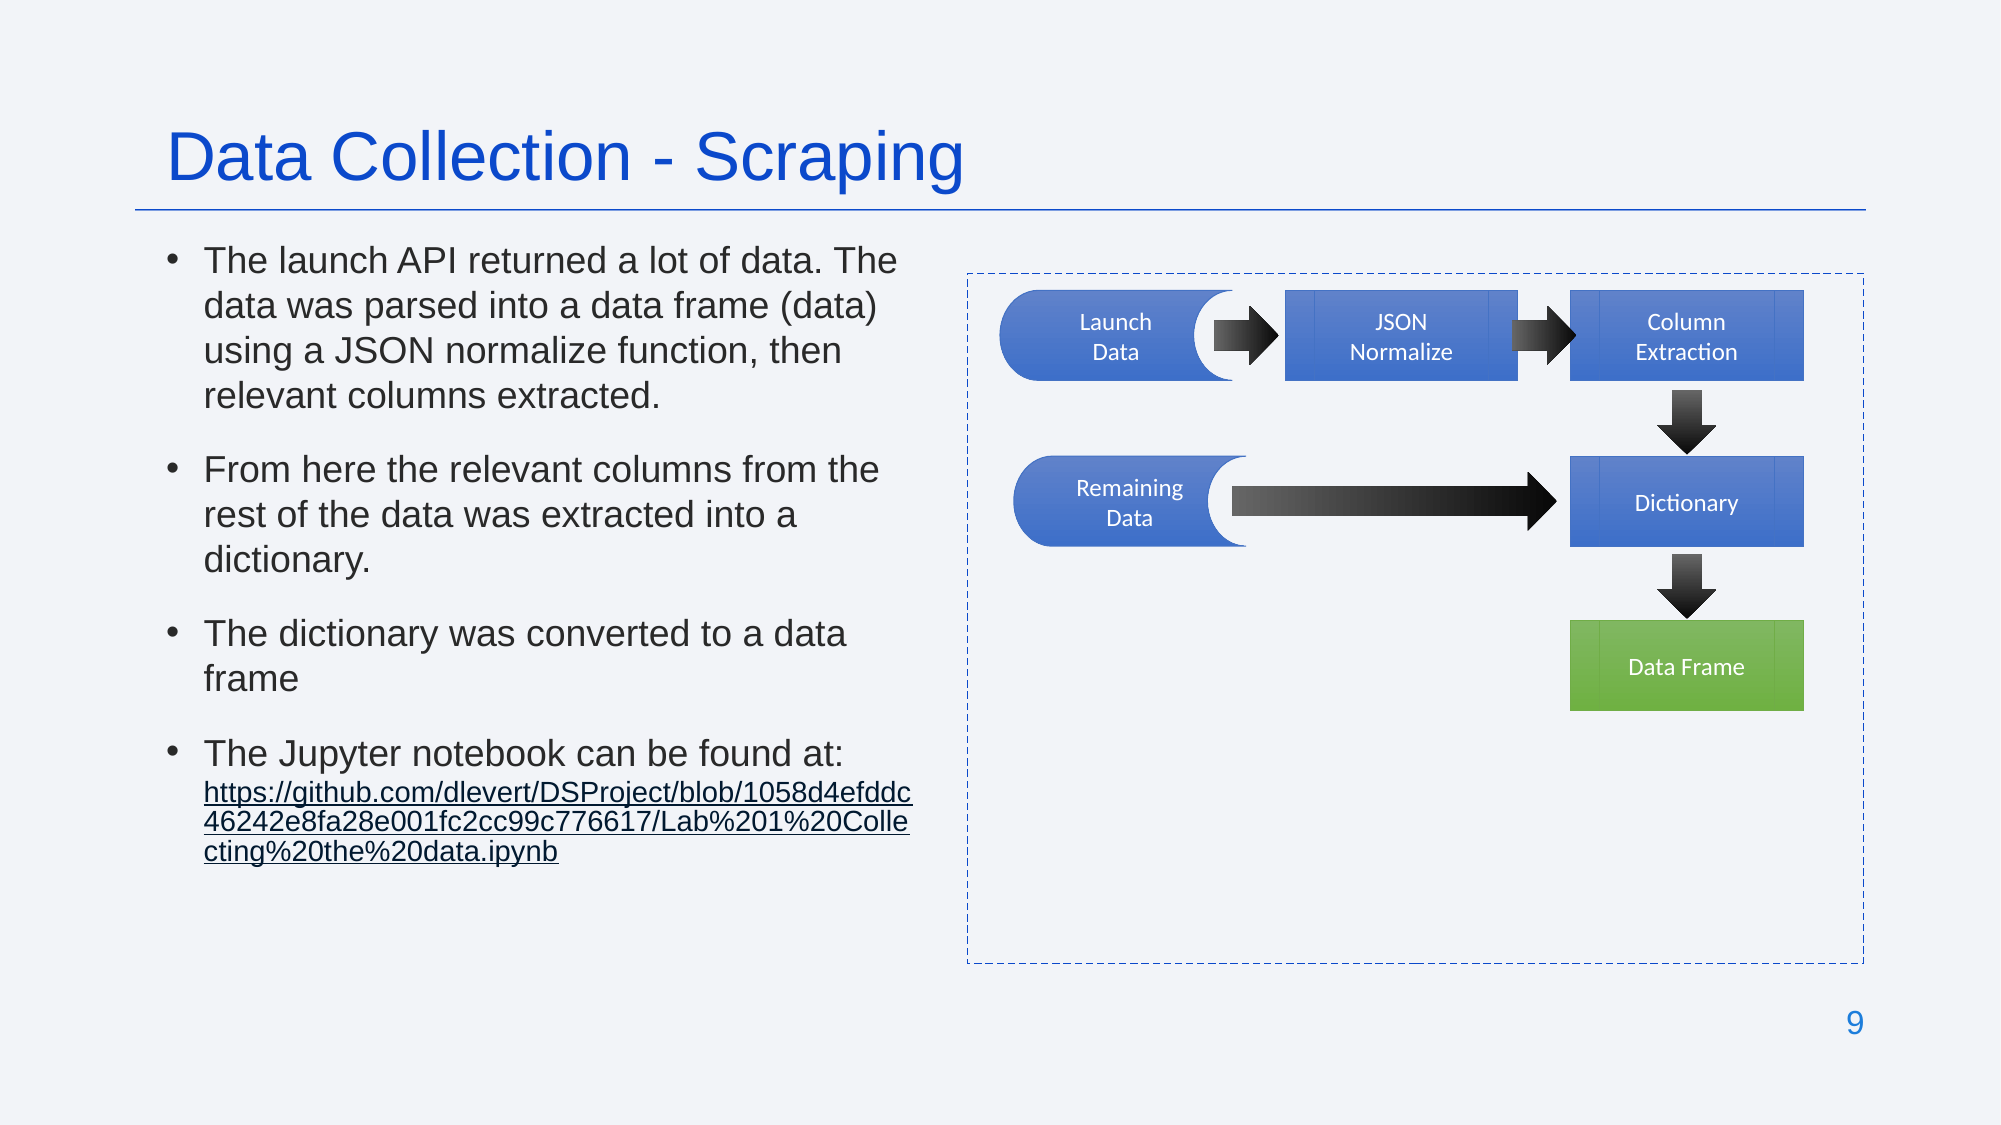

Data Collection - Scraping
The launch API returned a lot of data. The data was parsed into a data frame (data) using a JSON normalize function, then relevant columns extracted.
From here the relevant columns from the rest of the data was extracted into a dictionary.
The dictionary was converted to a data frame
The Jupyter notebook can be found at: https://github.com/dlevert/DSProject/blob/1058d4efddc46242e8fa28e001fc2cc99c776617/Lab%201%20Collecting%20the%20data.ipynb
   a
Launch Data
JSON Normalize
Column Extraction

Remaining Data
Dictionary

Data Frame
9